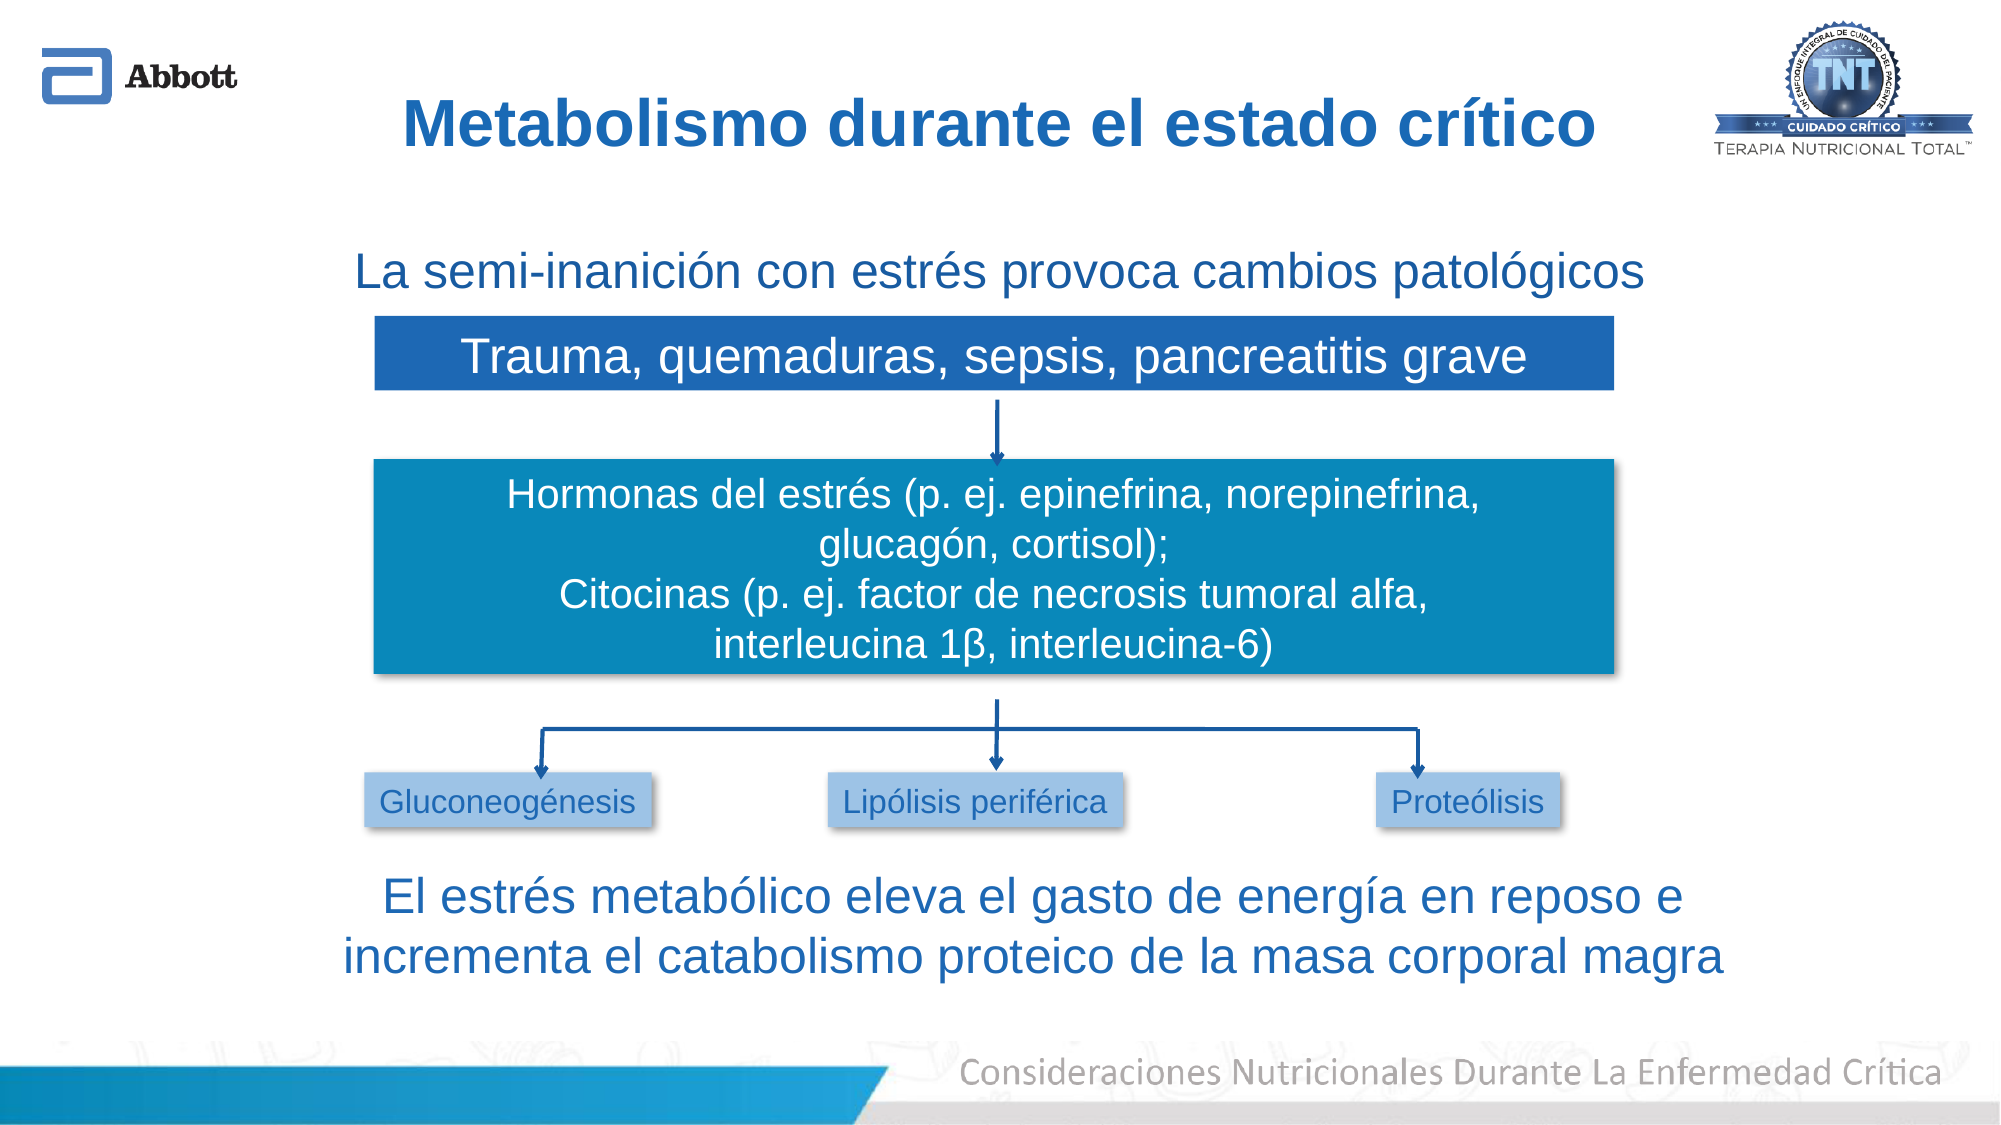

Metabolismo durante el estado crítico
La semi-inanición con estrés provoca cambios patológicos

Trauma, quemaduras, sepsis, pancreatitis grave
Hormonas del estrés (p. ej. epinefrina, norepinefrina,
glucagón, cortisol);
Citocinas (p. ej. factor de necrosis tumoral alfa,
interleucina 1β, interleucina-6)
Proteólisis
Gluconeogénesis
Lipólisis periférica
El estrés metabólico eleva el gasto de energía en reposo e
incrementa el catabolismo proteico de la masa corporal magra